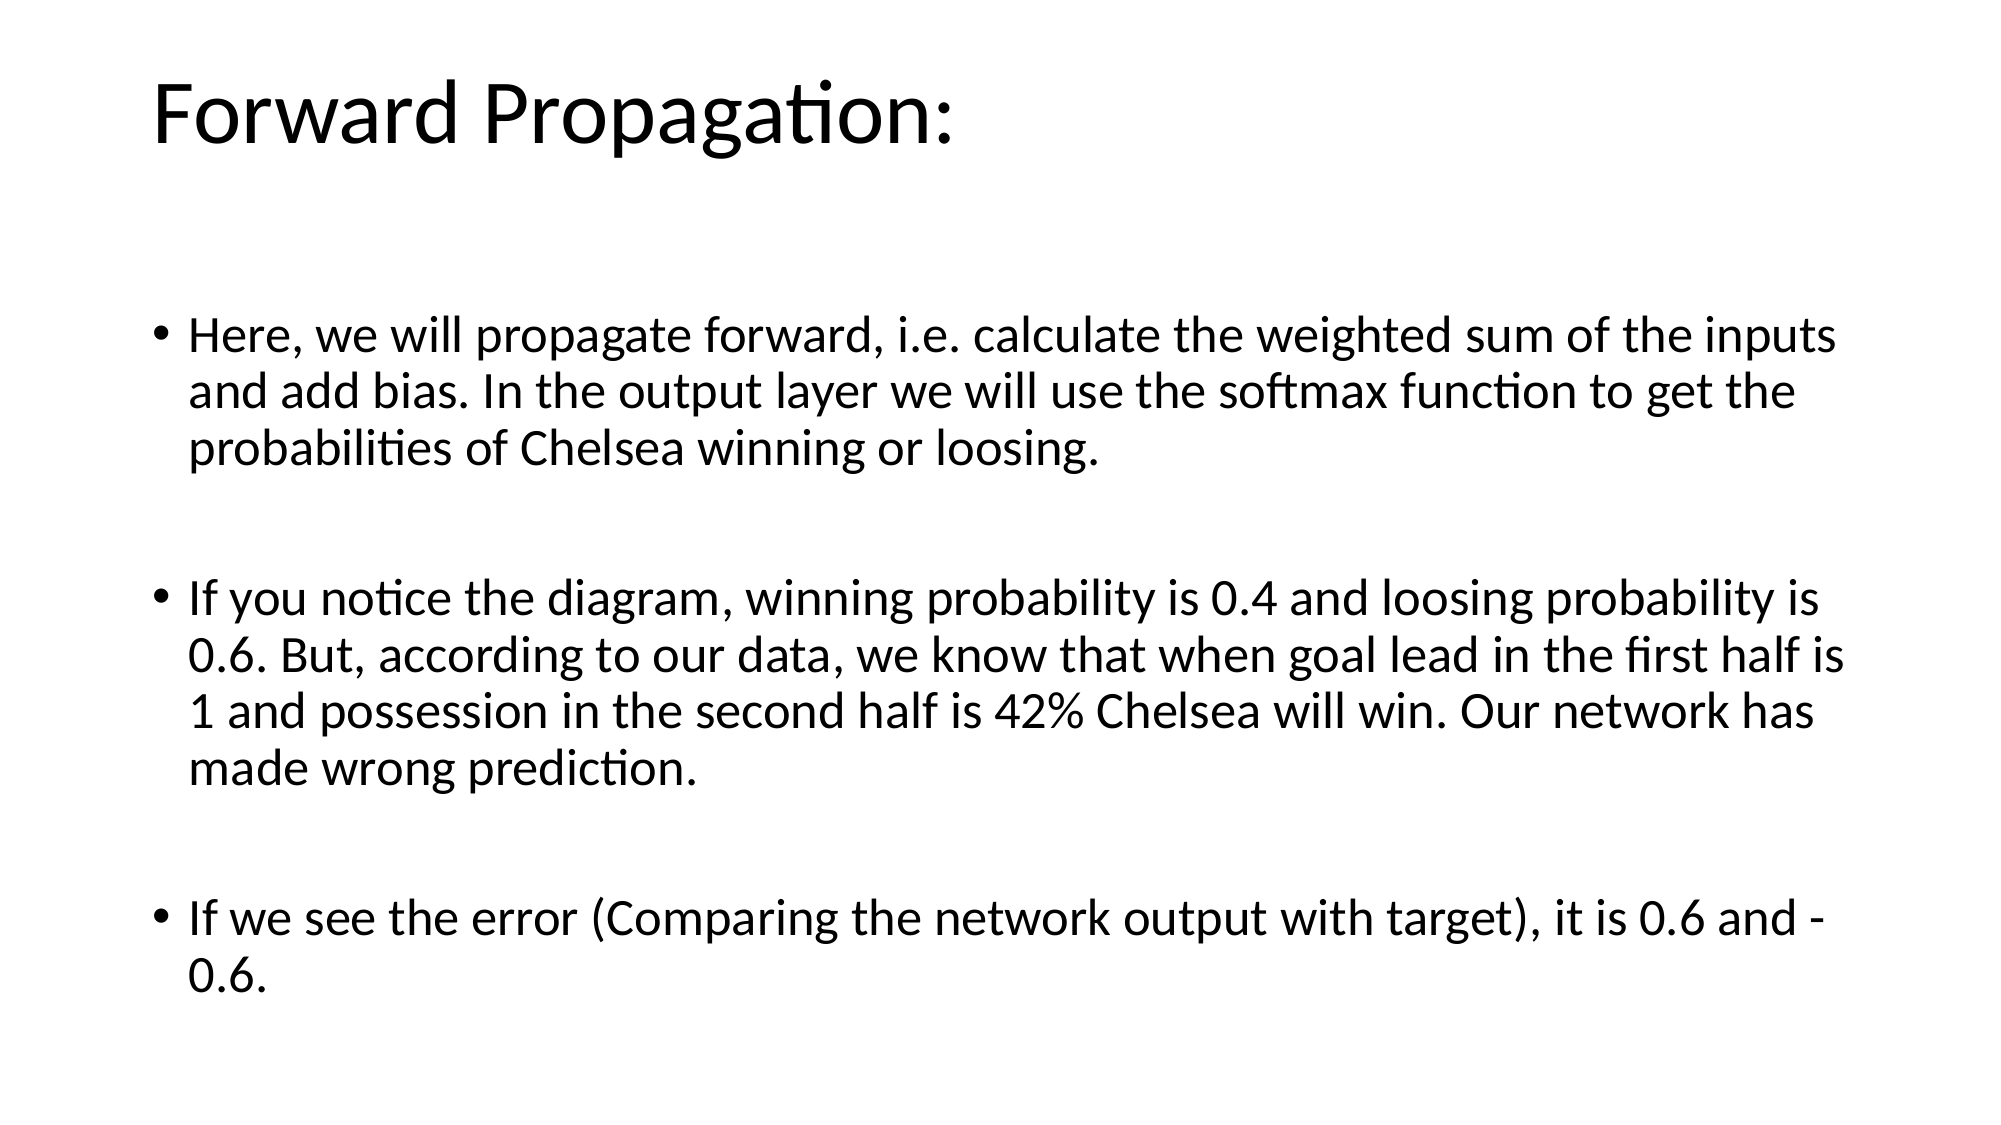

# Forward Propagation:
Here, we will propagate forward, i.e. calculate the weighted sum of the inputs and add bias. In the output layer we will use the softmax function to get the probabilities of Chelsea winning or loosing.

If you notice the diagram, winning probability is 0.4 and loosing probability is 0.6. But, according to our data, we know that when goal lead in the first half is 1 and possession in the second half is 42% Chelsea will win. Our network has made wrong prediction.

If we see the error (Comparing the network output with target), it is 0.6 and -0.6.